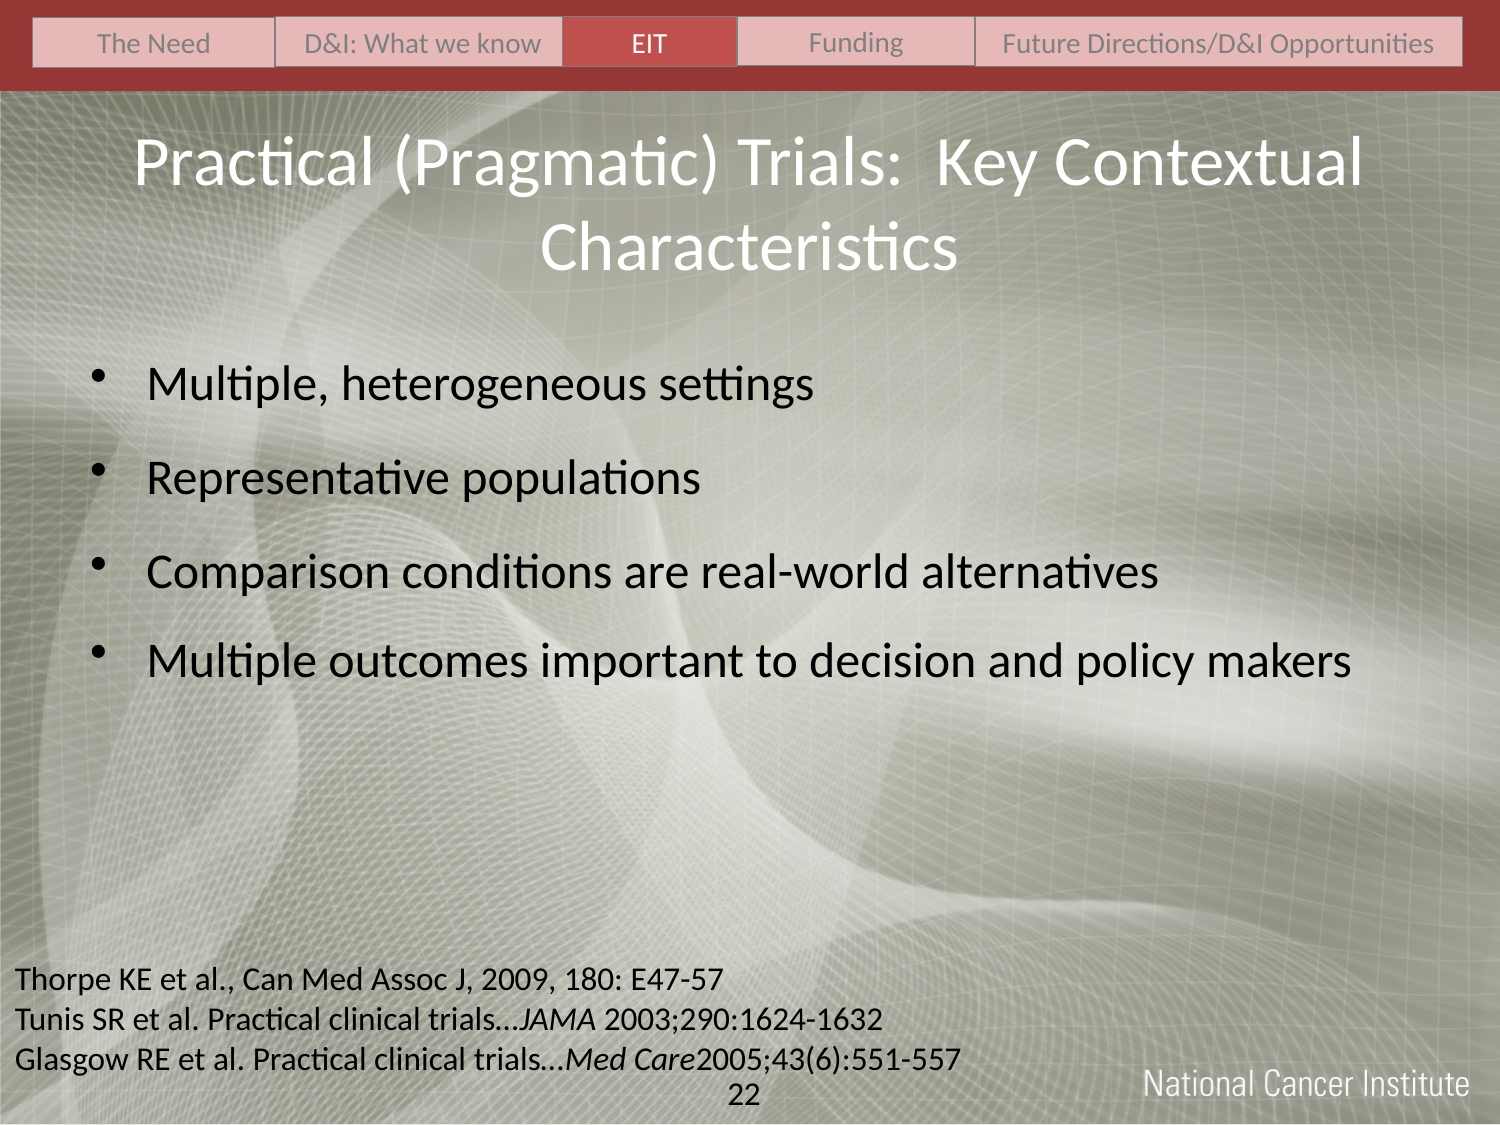

Funding
D&I: What we know
EIT
Future Directions/D&I Opportunities
The Need
# Practical (Pragmatic) Trials:  Key Contextual Characteristics
Multiple, heterogeneous settings
Representative populations
Comparison conditions are real-world alternatives
Multiple outcomes important to decision and policy makers
Thorpe KE et al., Can Med Assoc J, 2009, 180: E47-57
Tunis SR et al. Practical clinical trials…JAMA 2003;290:1624-1632
Glasgow RE et al. Practical clinical trials…Med Care2005;43(6):551-557
22